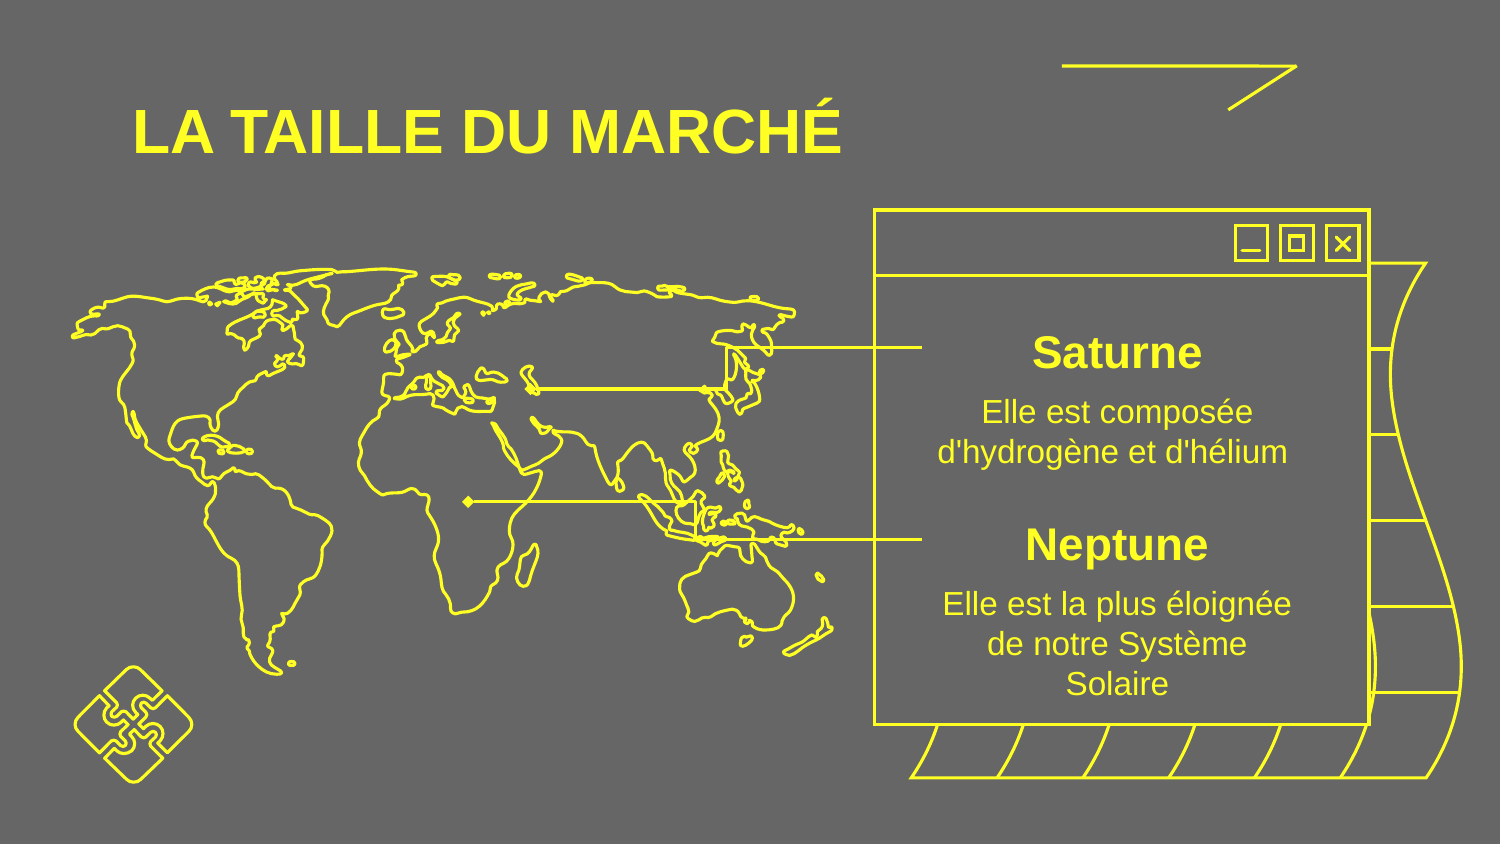

# LA TAILLE DU MARCHÉ

Saturne
Elle est composée d'hydrogène et d'hélium
Neptune
Elle est la plus éloignée de notre Système Solaire